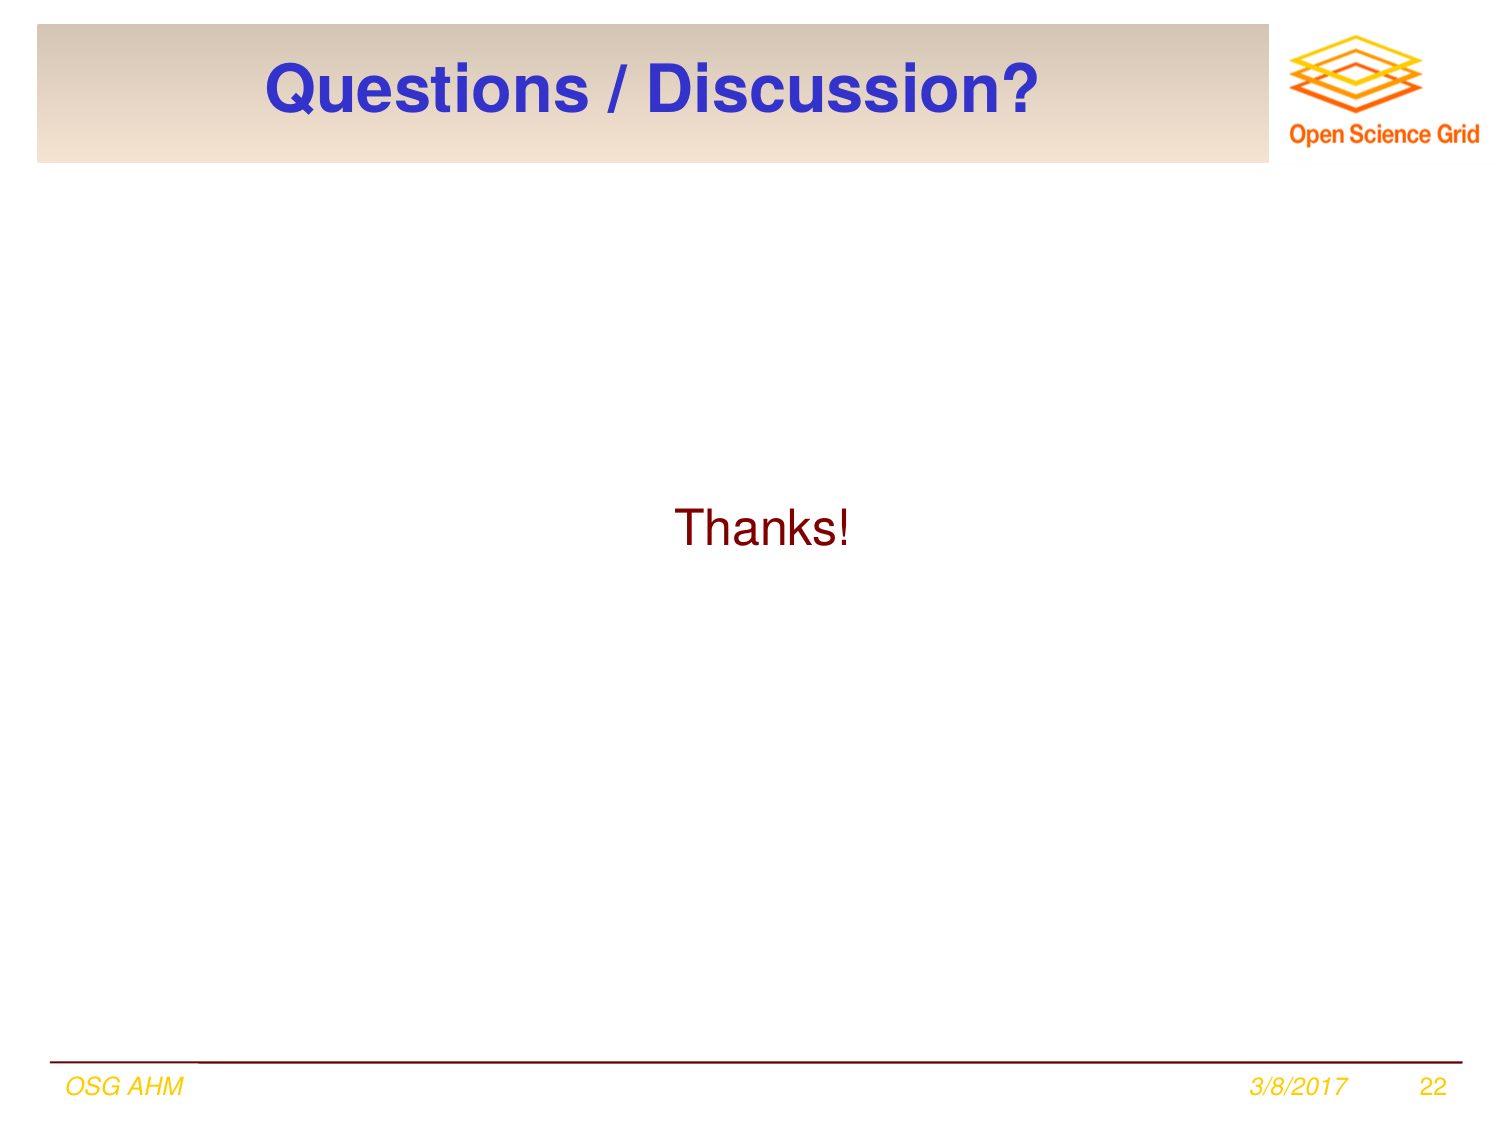

# Questions / Discussion?

Thanks!
OSG AHM
3/8/2017
22